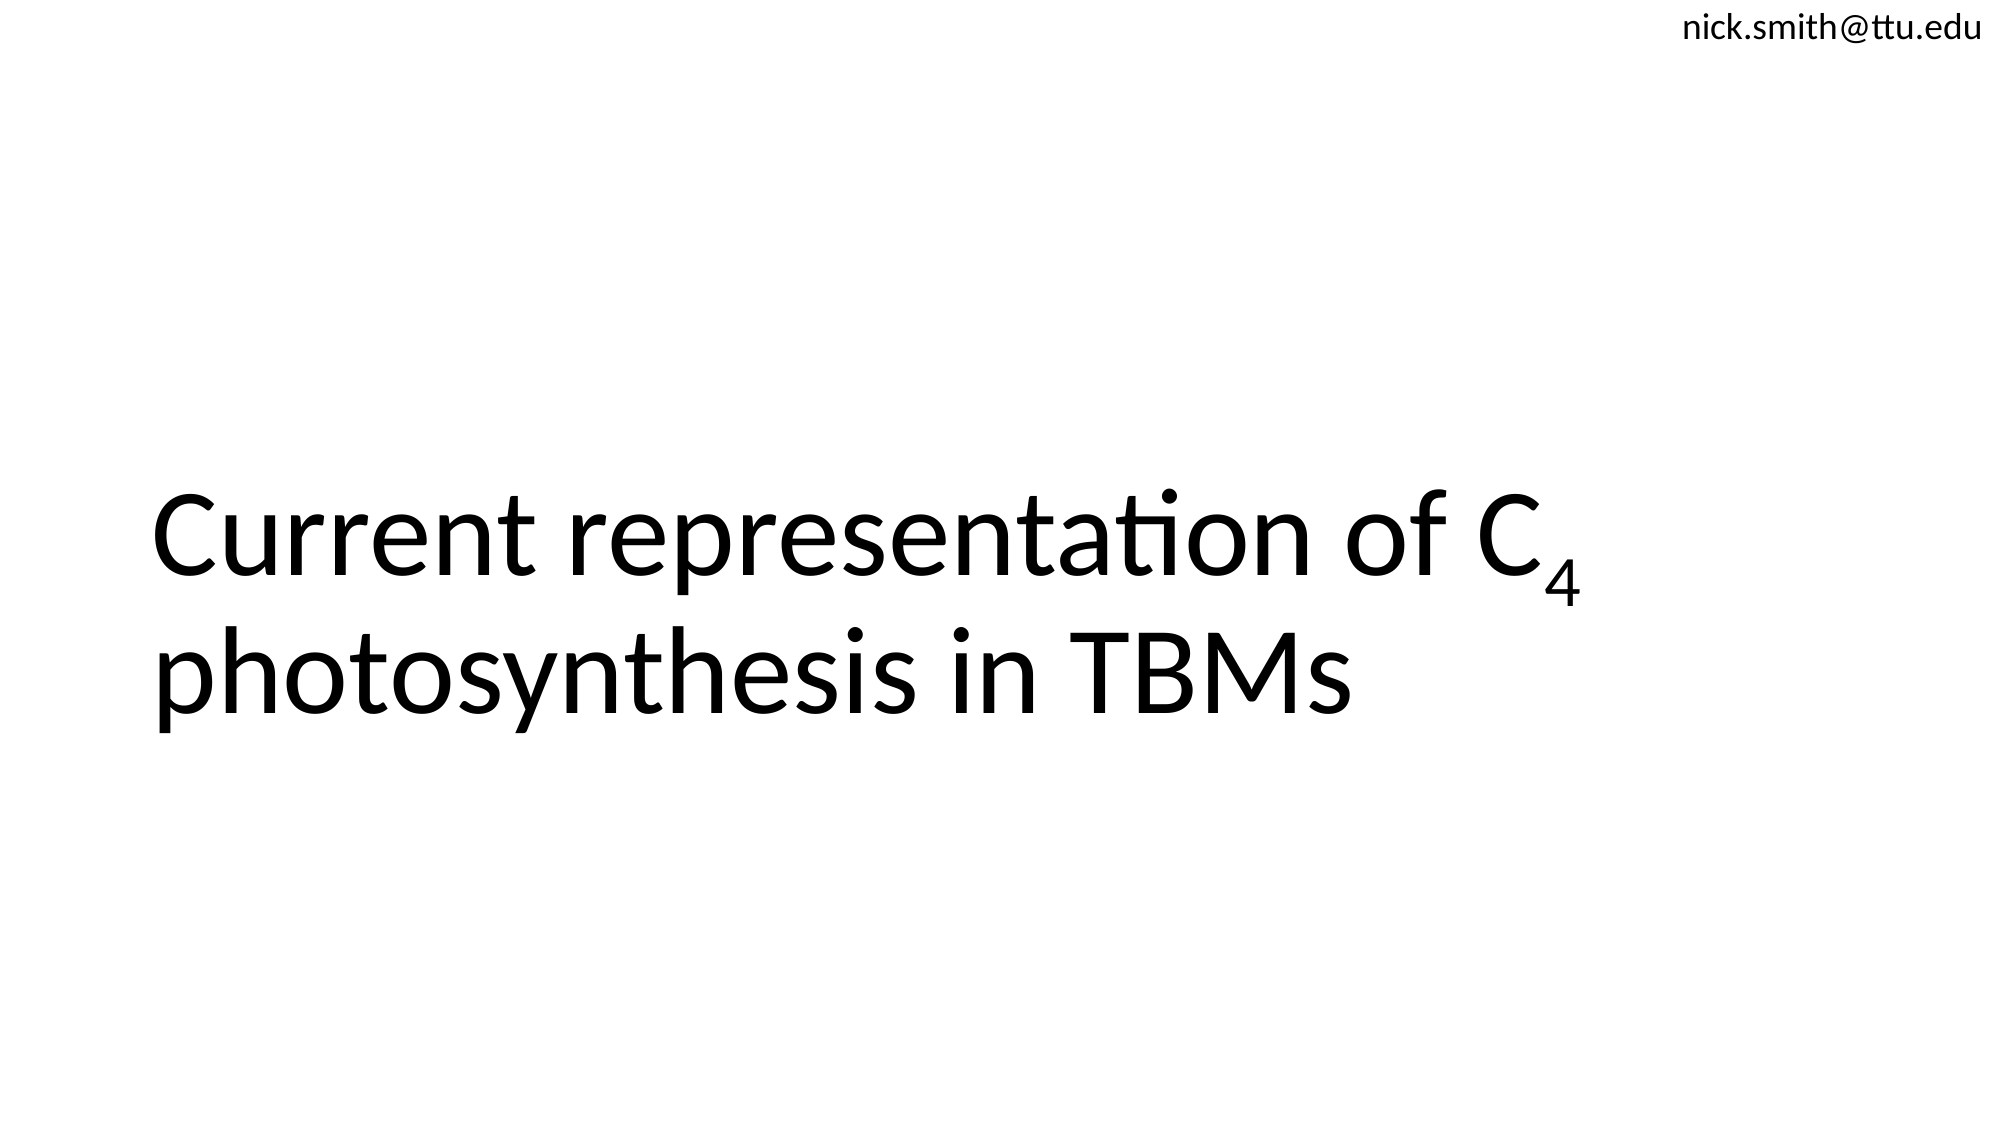

nick.smith@ttu.edu
# Current representation of C4 photosynthesis in TBMs